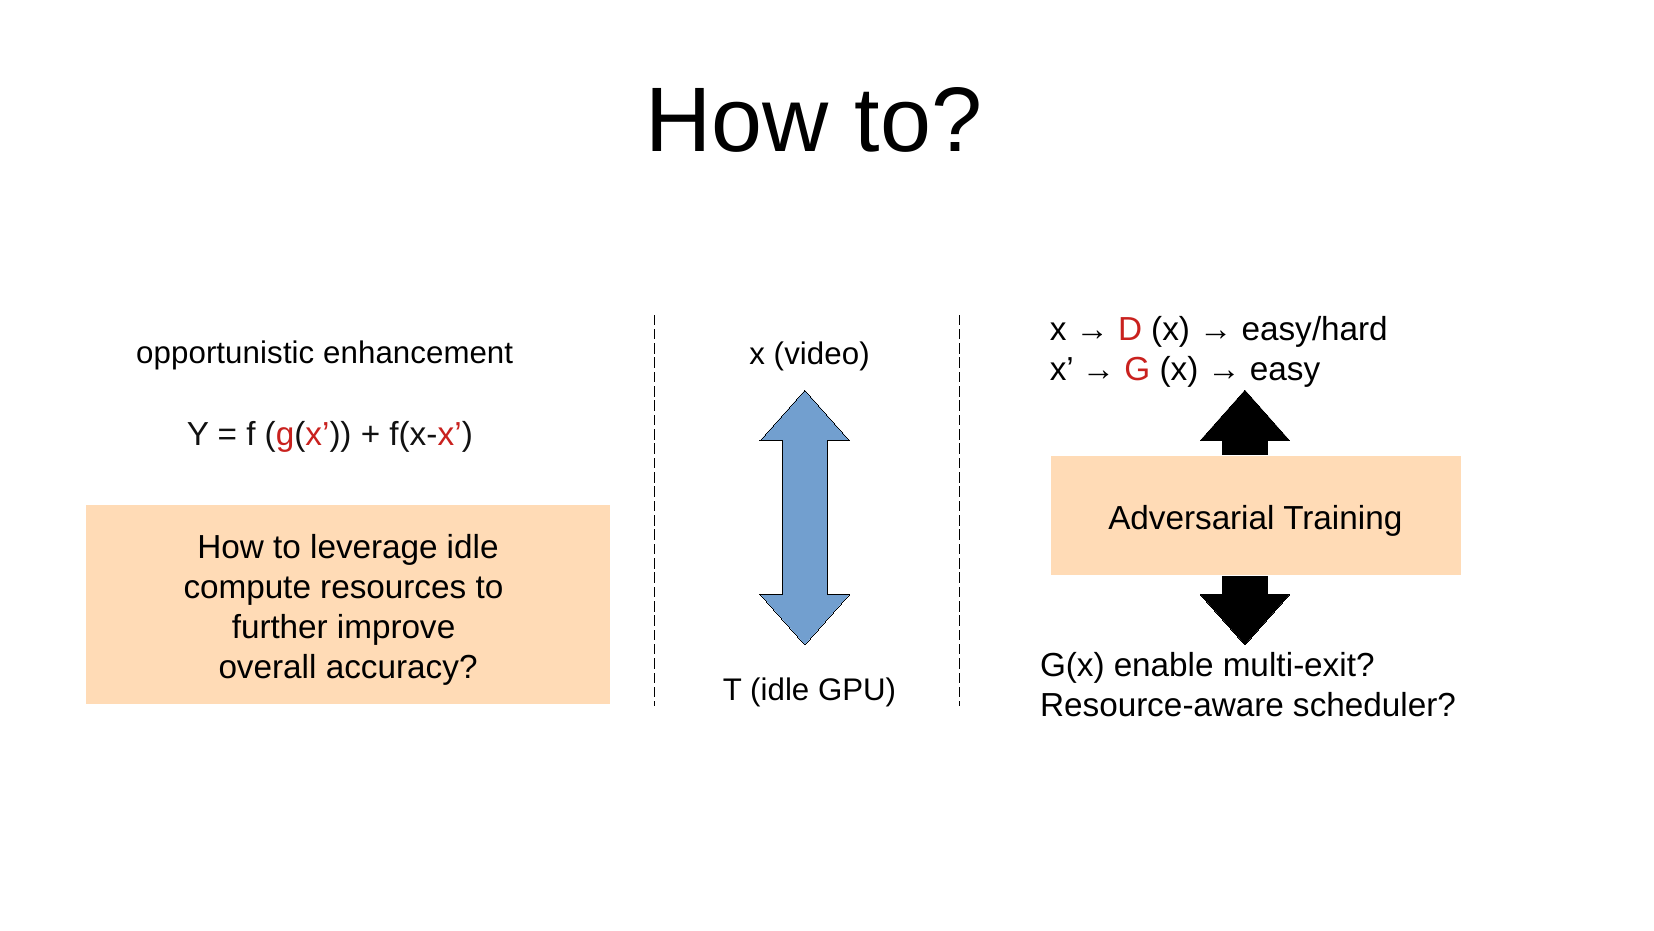

How to?
x → D (x) → easy/hard
x’ → G (x) → easy

opportunistic enhancement
x (video)

Y = f (g(x’)) + f(x-x’)
Adversarial Training
How to leverage idle
compute resources to
further improve
overall accuracy?
G(x) enable multi-exit?
Resource-aware scheduler?

T (idle GPU)